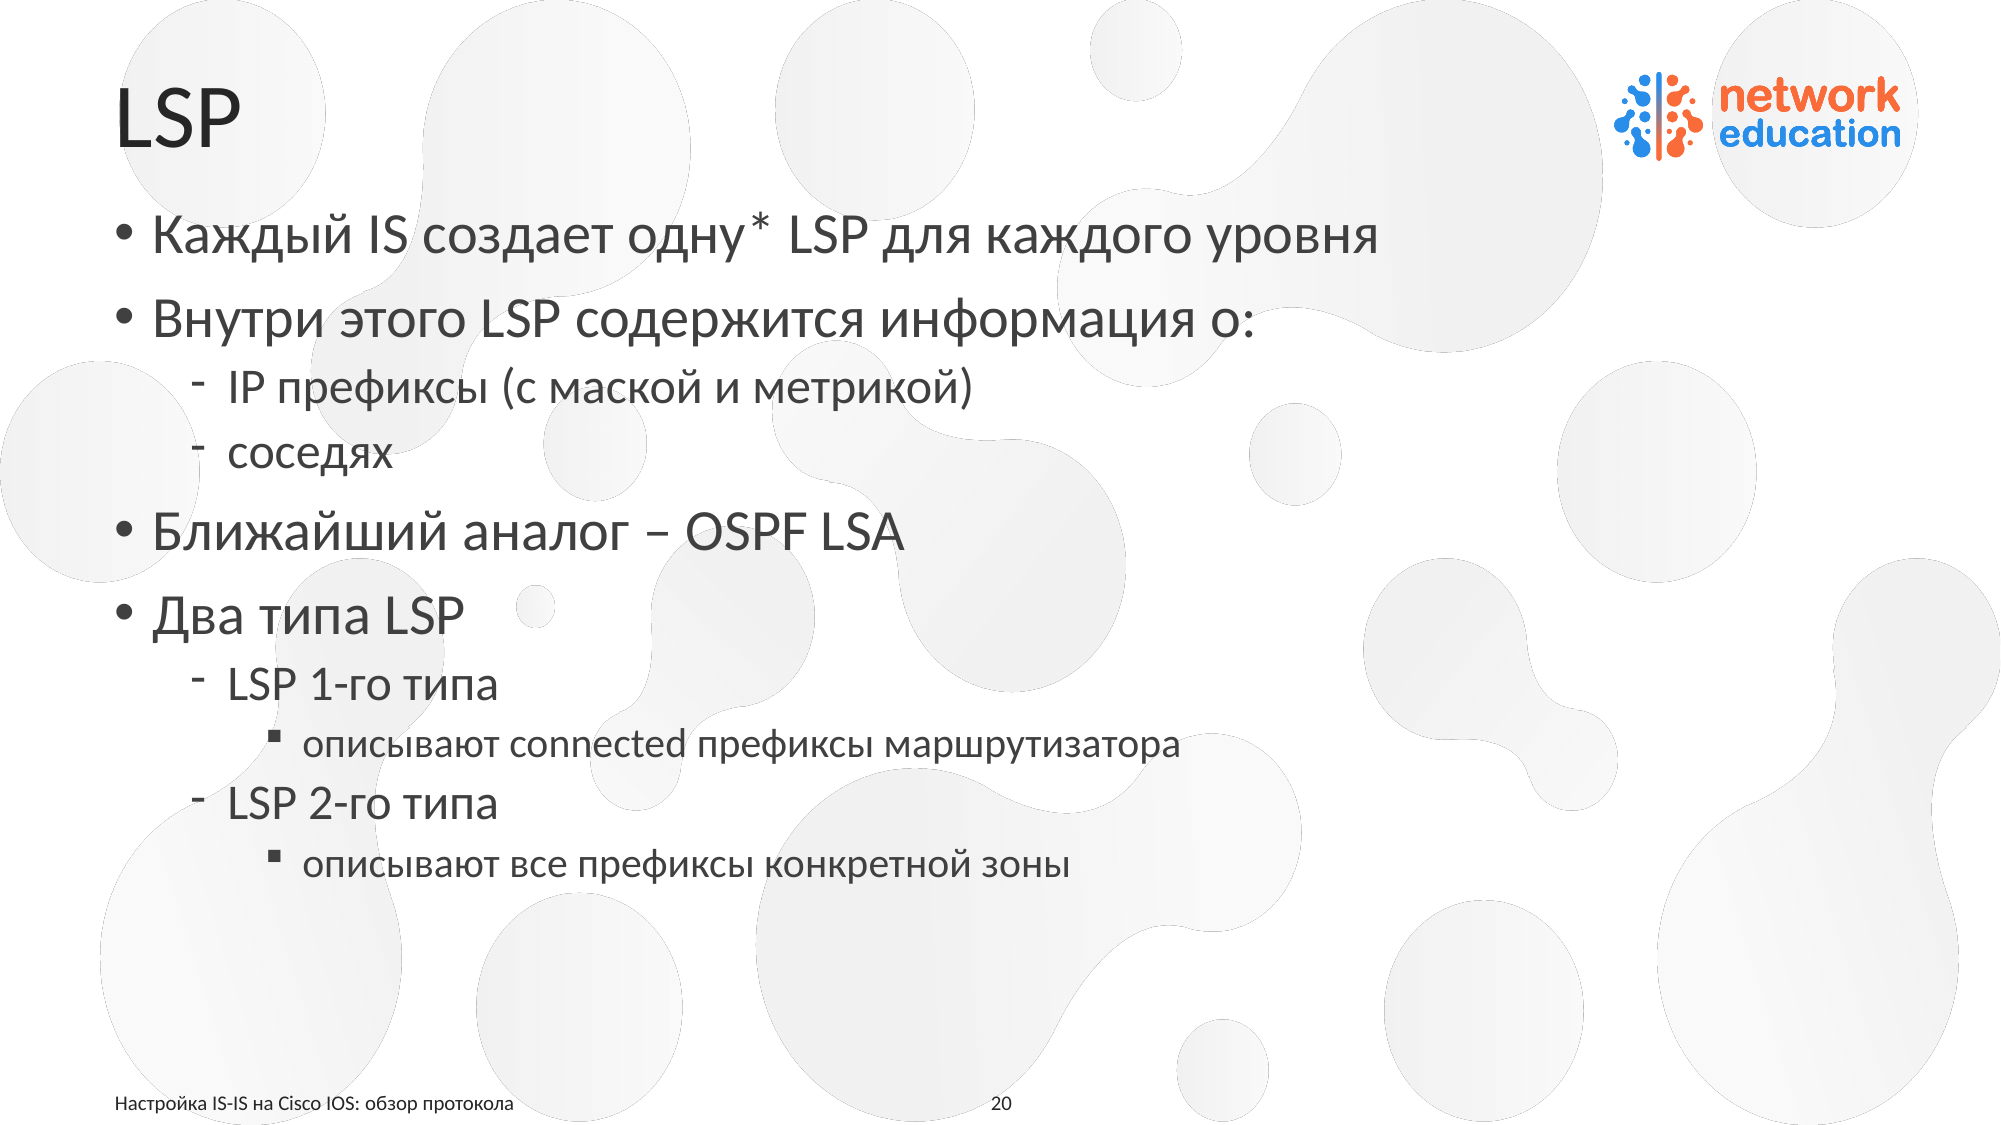

# LSP
Каждый IS создает одну* LSP для каждого уровня
Внутри этого LSP содержится информация о:
IP префиксы (с маской и метрикой)
соседях
Ближайший аналог – OSPF LSA
Два типа LSP
LSP 1-го типа
описывают connected префиксы маршрутизатора
LSP 2-го типа
описывают все префиксы конкретной зоны
Настройка IS-IS на Cisco IOS: обзор протокола